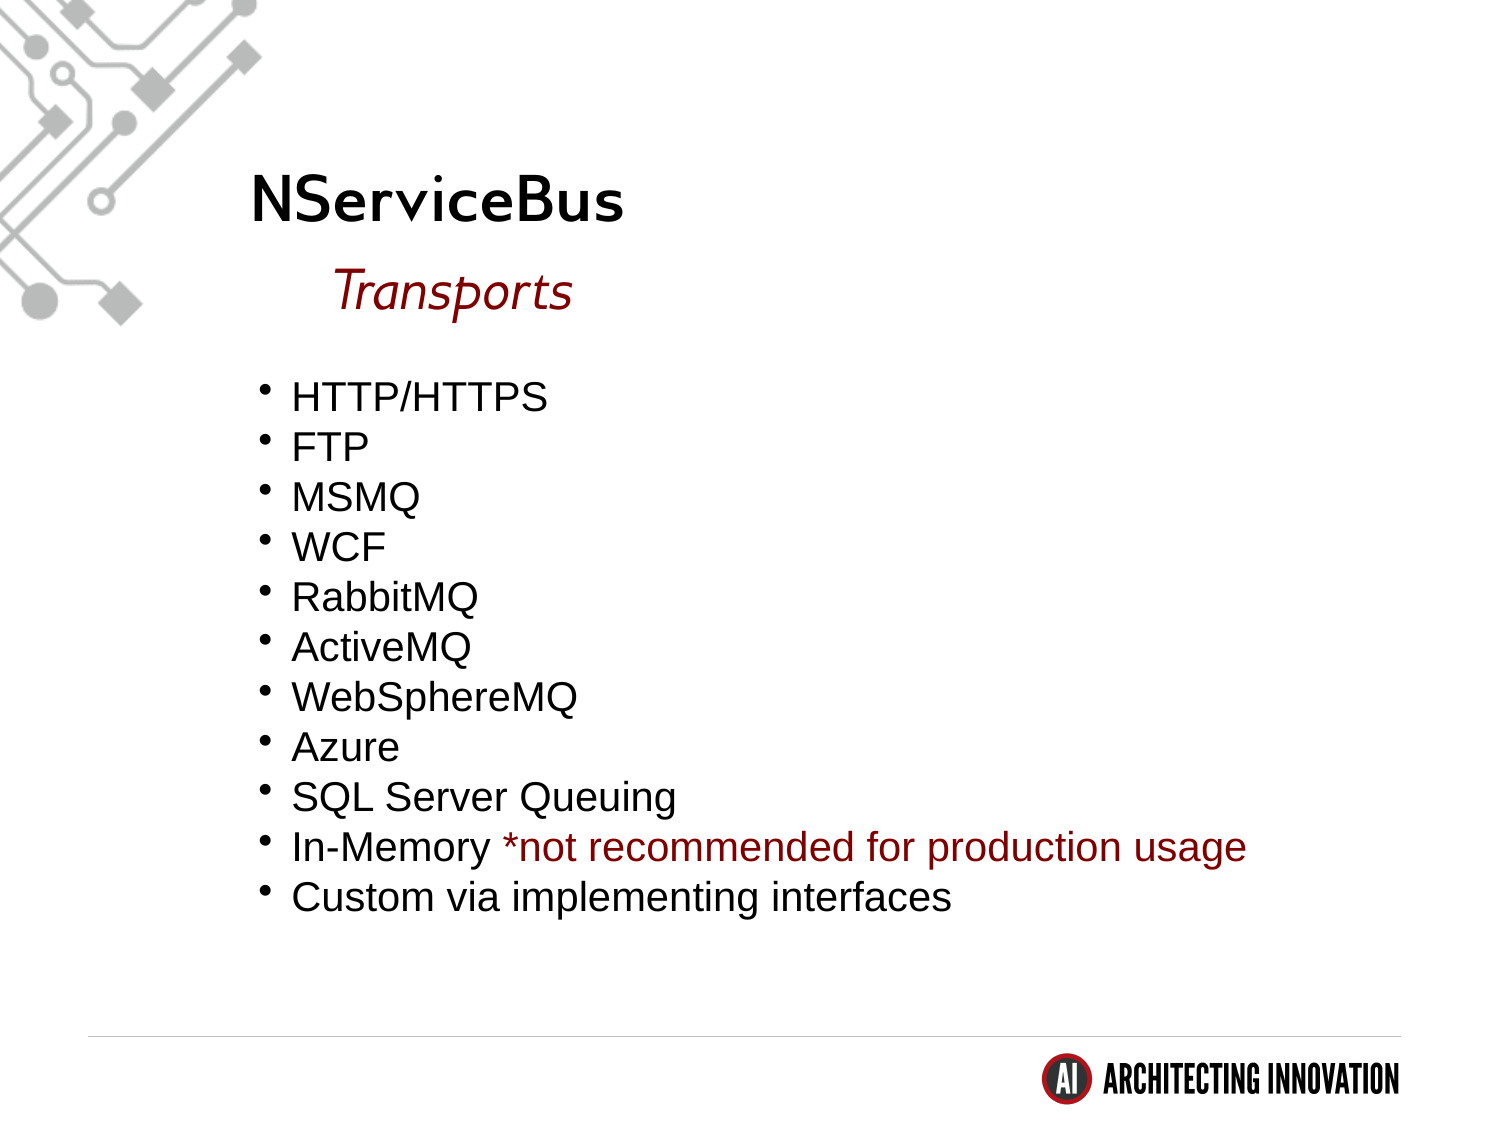

NServiceBus
Transports
HTTP/HTTPS
FTP
MSMQ
WCF
RabbitMQ
ActiveMQ
WebSphereMQ
Azure
SQL Server Queuing
In-Memory *not recommended for production usage
Custom via implementing interfaces